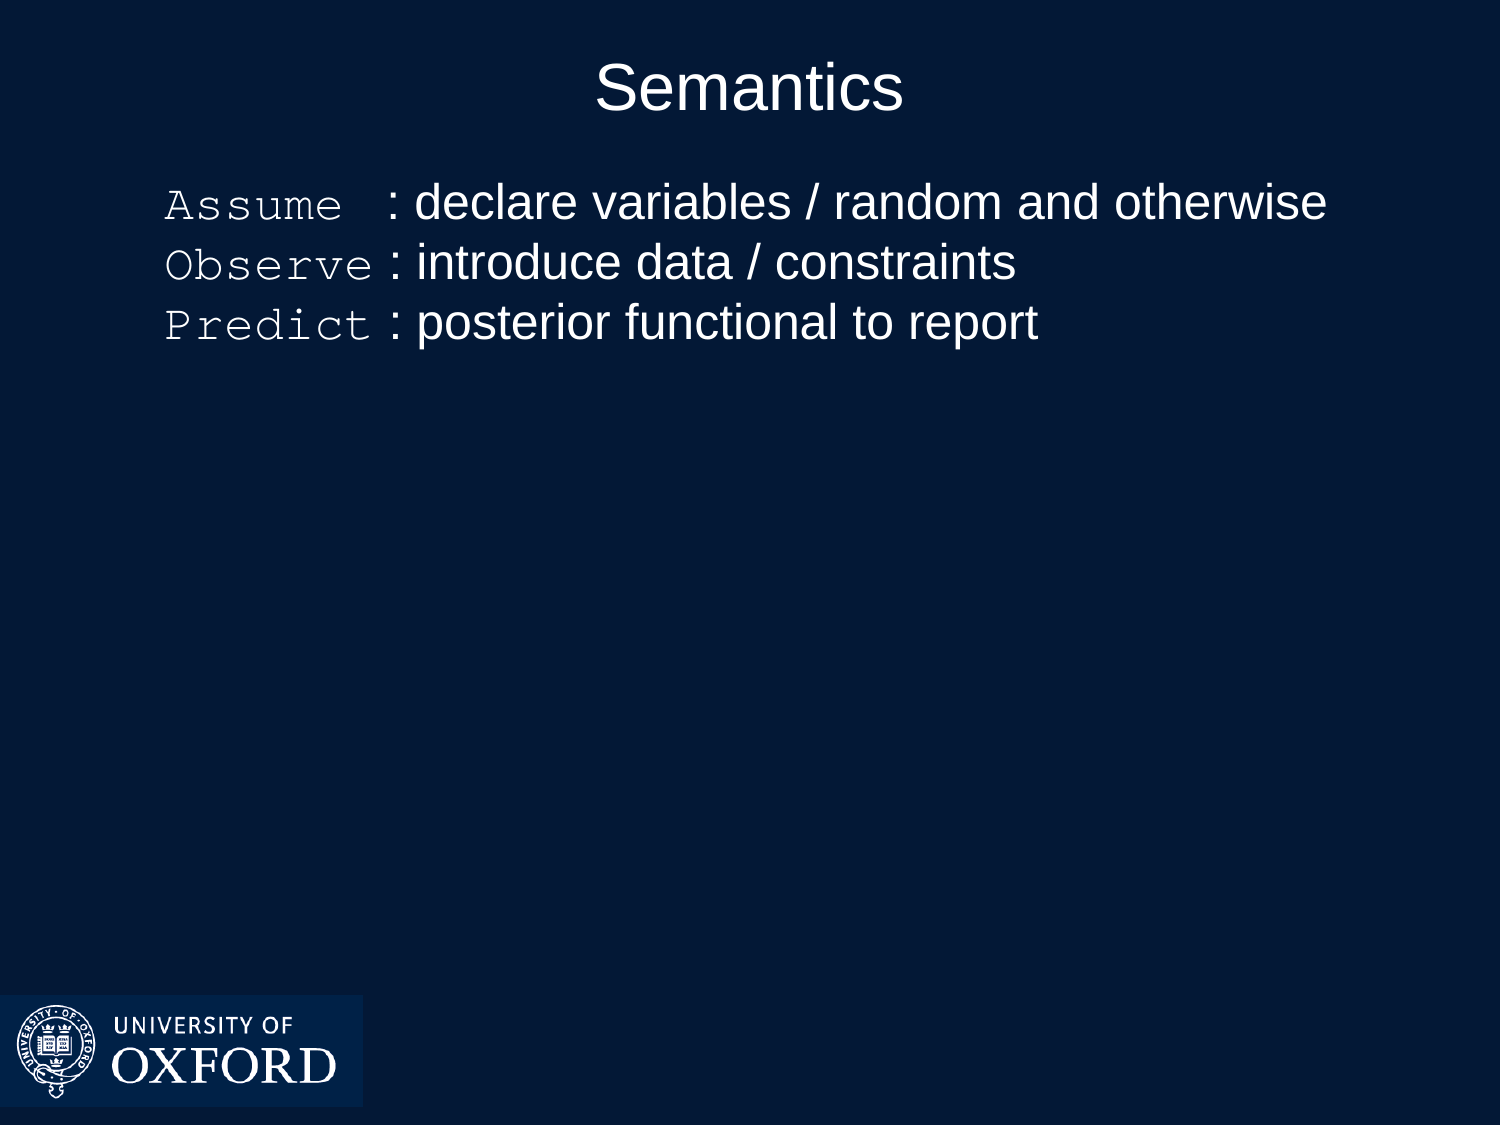

# Semantics
Assume   : declare variables / random and otherwise
Observe : introduce data / constraints
Predict : posterior functional to report